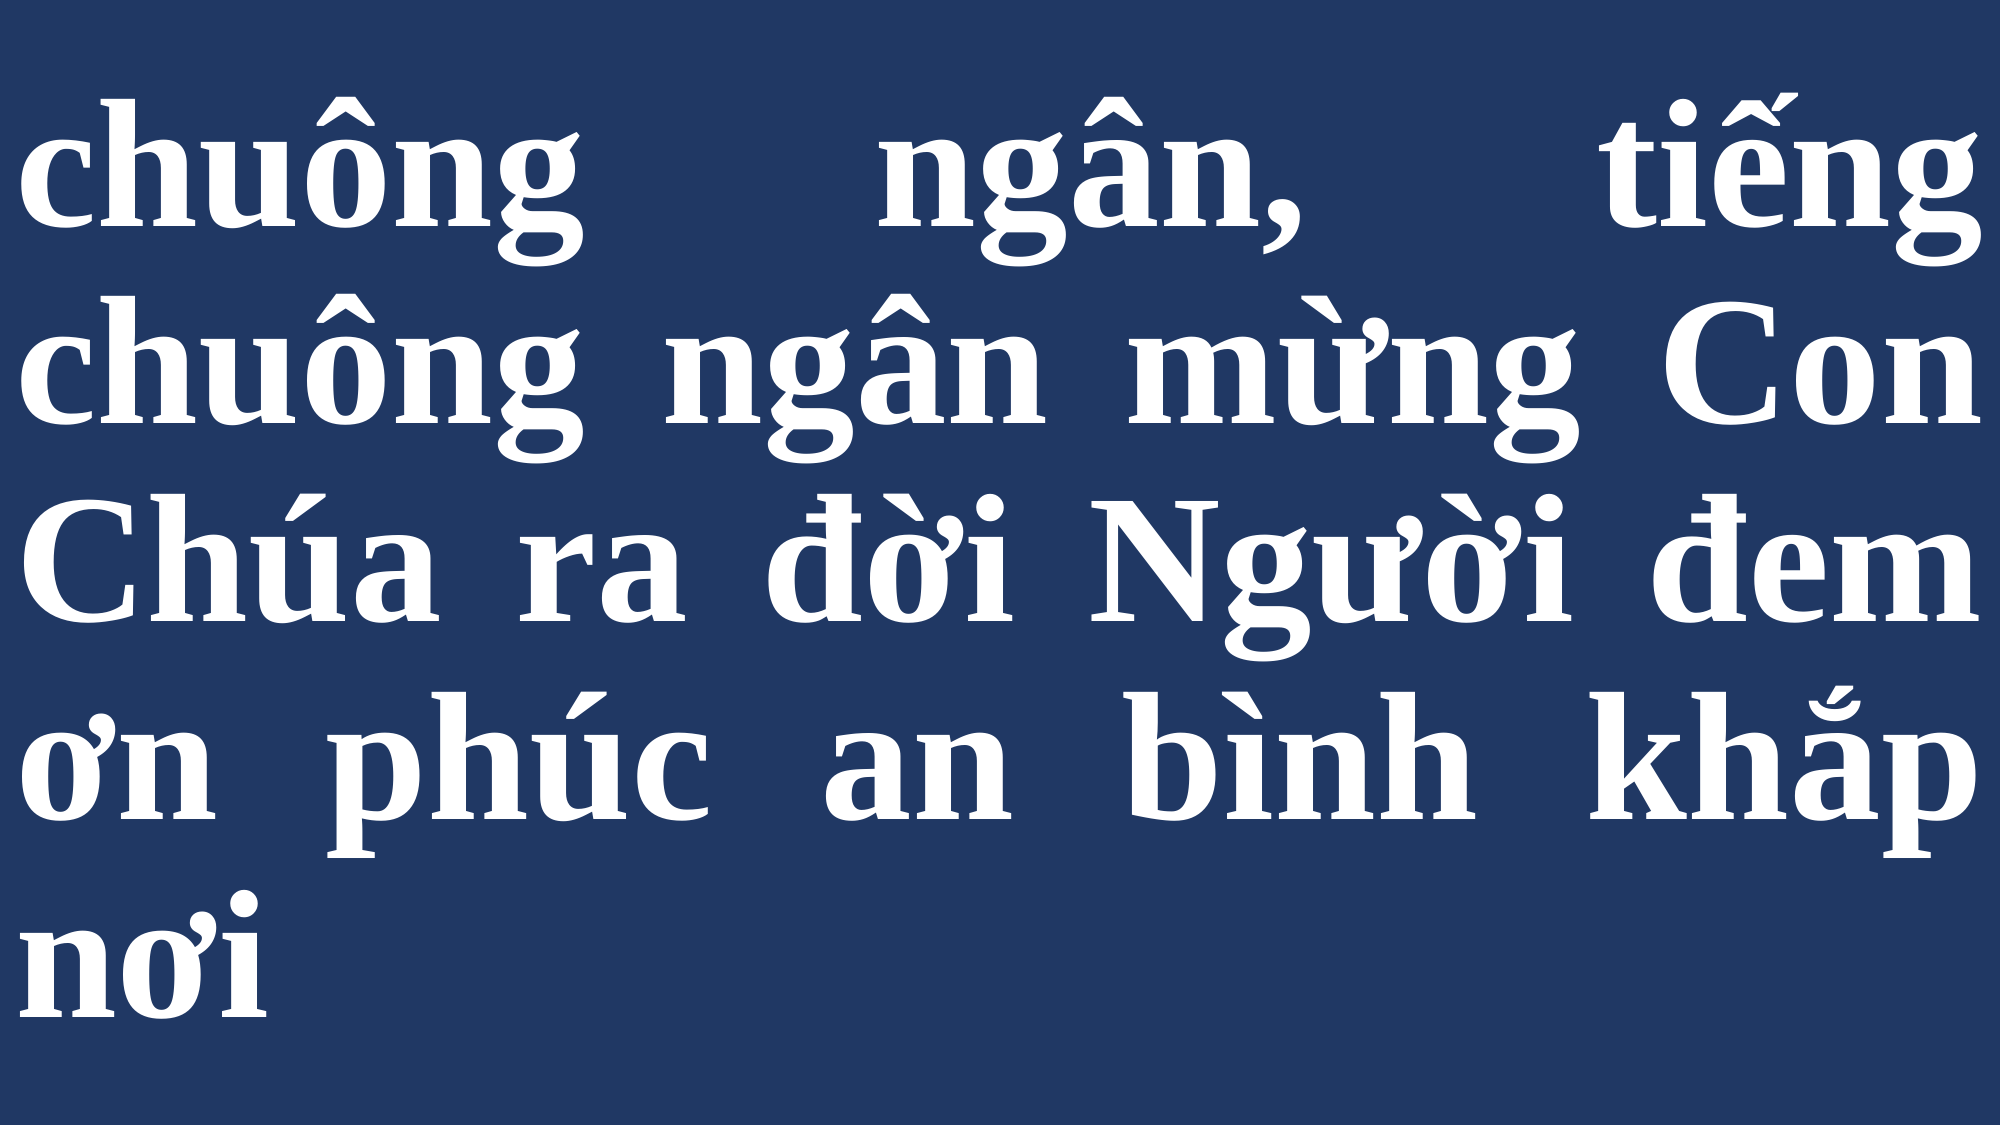

# chuông ngân, tiếng chuông ngân mừng Con Chúa ra đời Người đem ơn phúc an bình khắp nơi